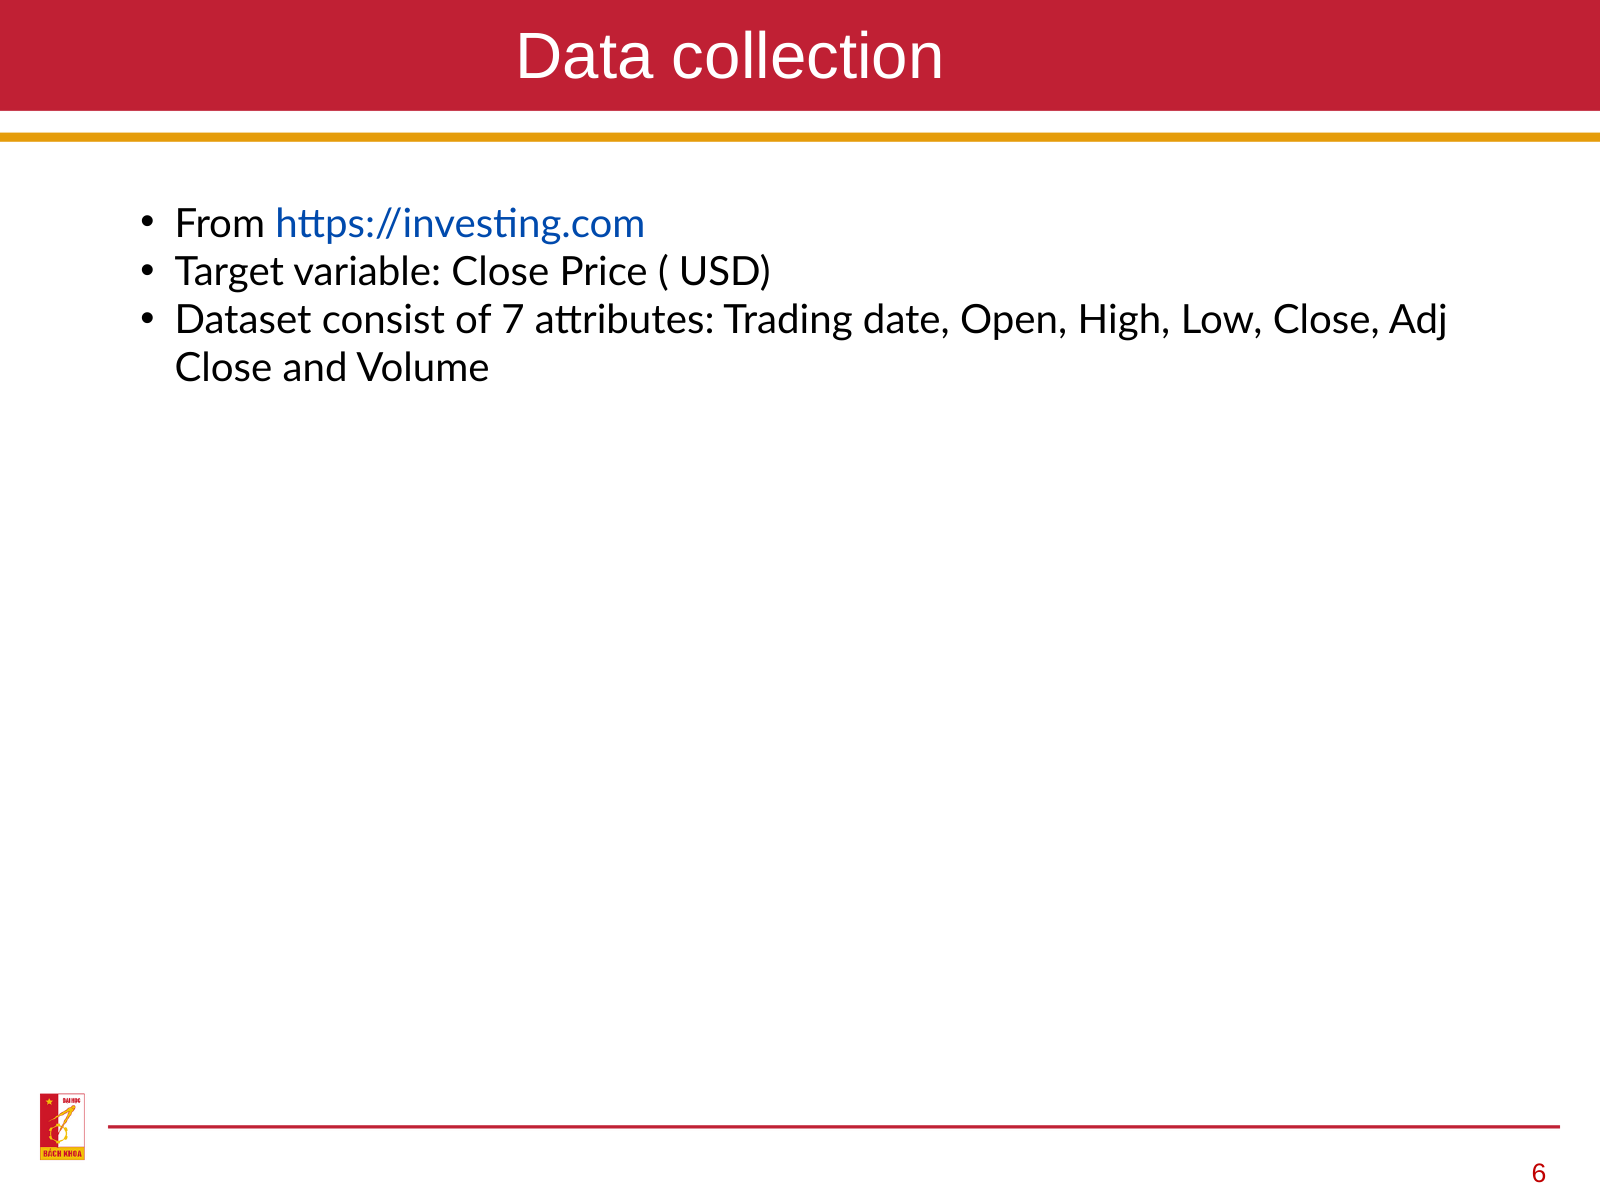

Data collection

From https://investing.com
Target variable: Close Price ( USD)
Dataset consist of 7 attributes: Trading date, Open, High, Low, Close, Adj Close and Volume
6